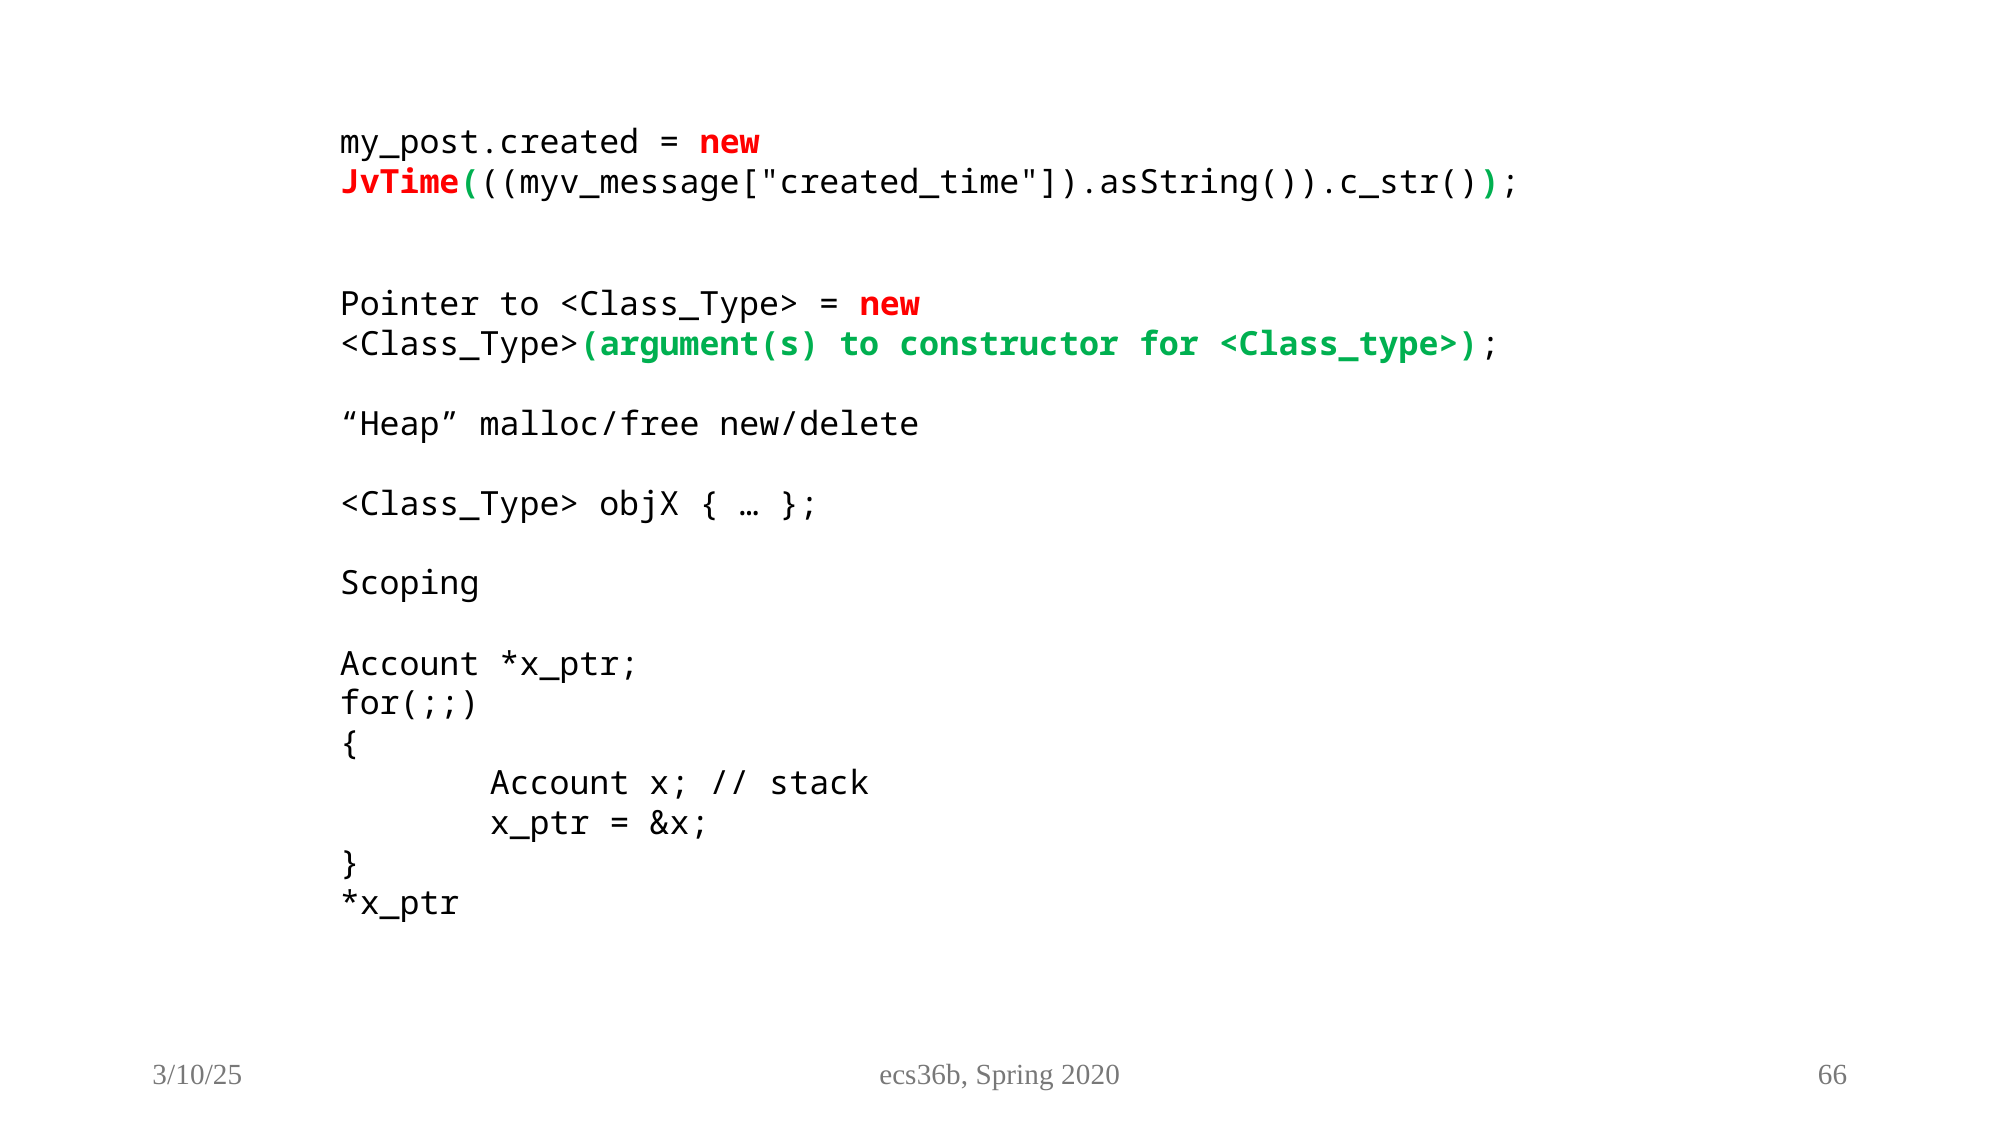

my_post.created = new JvTime(((myv_message["created_time"]).asString()).c_str());
Pointer to <Class_Type> = new
<Class_Type>(argument(s) to constructor for <Class_type>);

“Heap” malloc/free new/delete

<Class_Type> objX { … };

Scoping

Account *x_ptr;
for(;;)
{
	Account x; // stack
	x_ptr = &x;
}
*x_ptr
3/10/25
ecs36b, Spring 2020
66